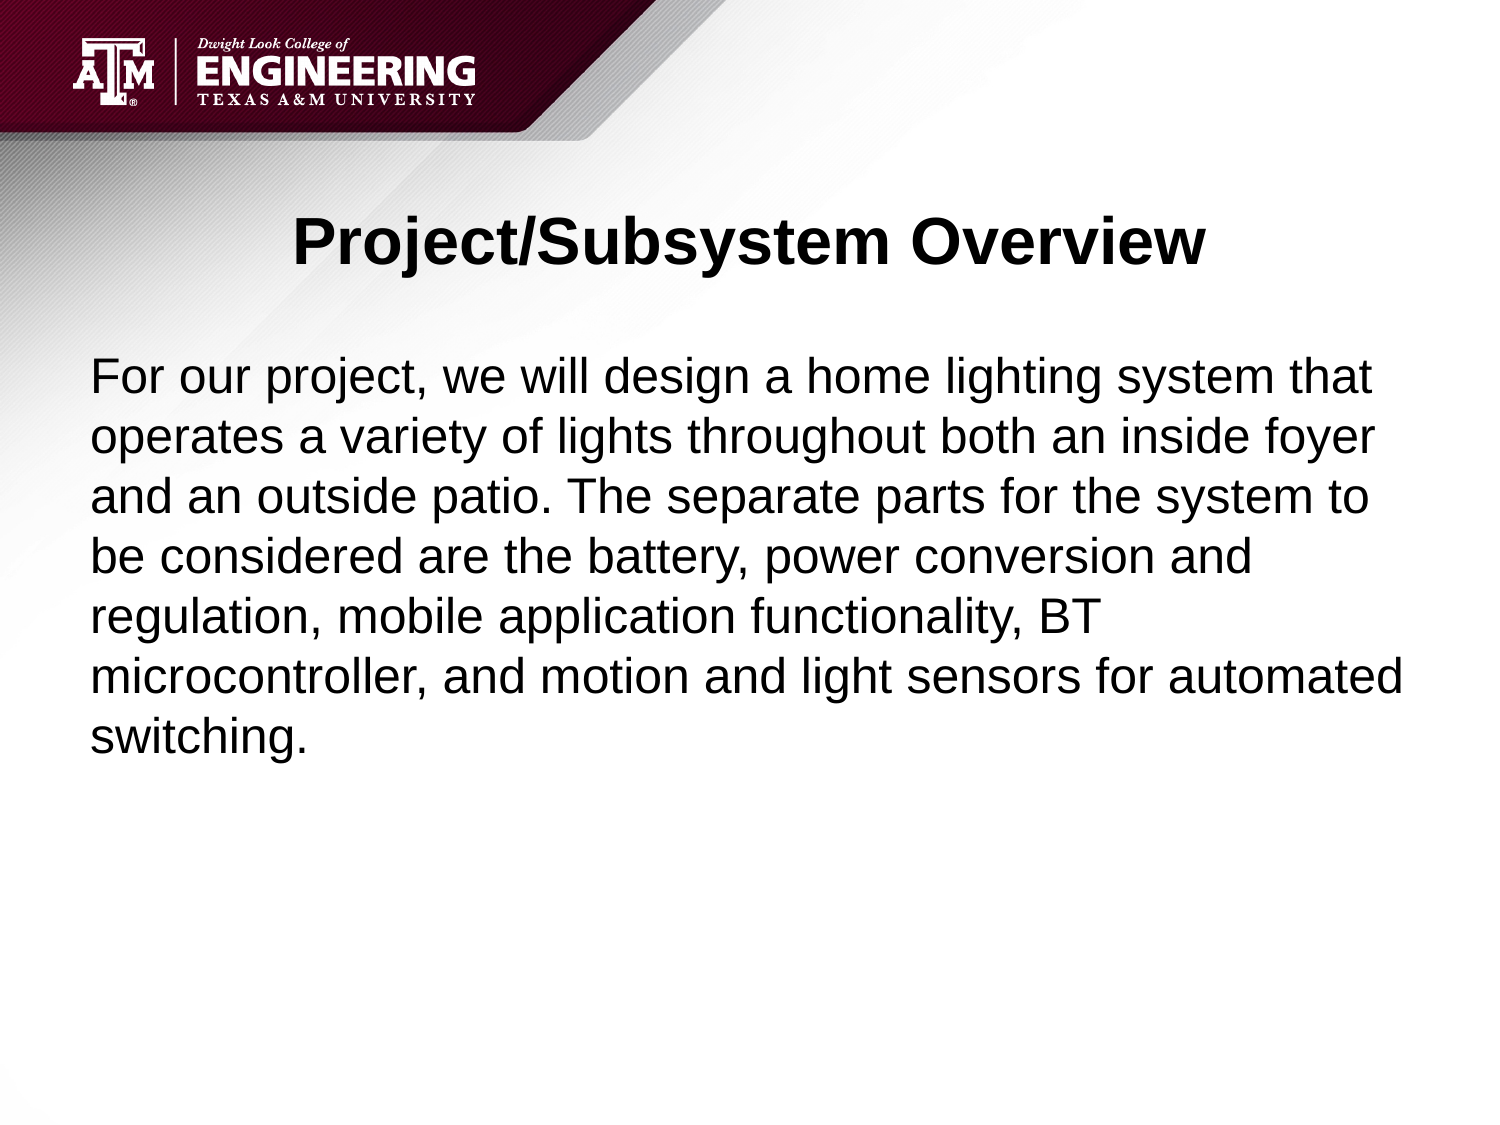

# Project/Subsystem Overview
For our project, we will design a home lighting system that operates a variety of lights throughout both an inside foyer and an outside patio. The separate parts for the system to be considered are the battery, power conversion and regulation, mobile application functionality, BT microcontroller, and motion and light sensors for automated switching.